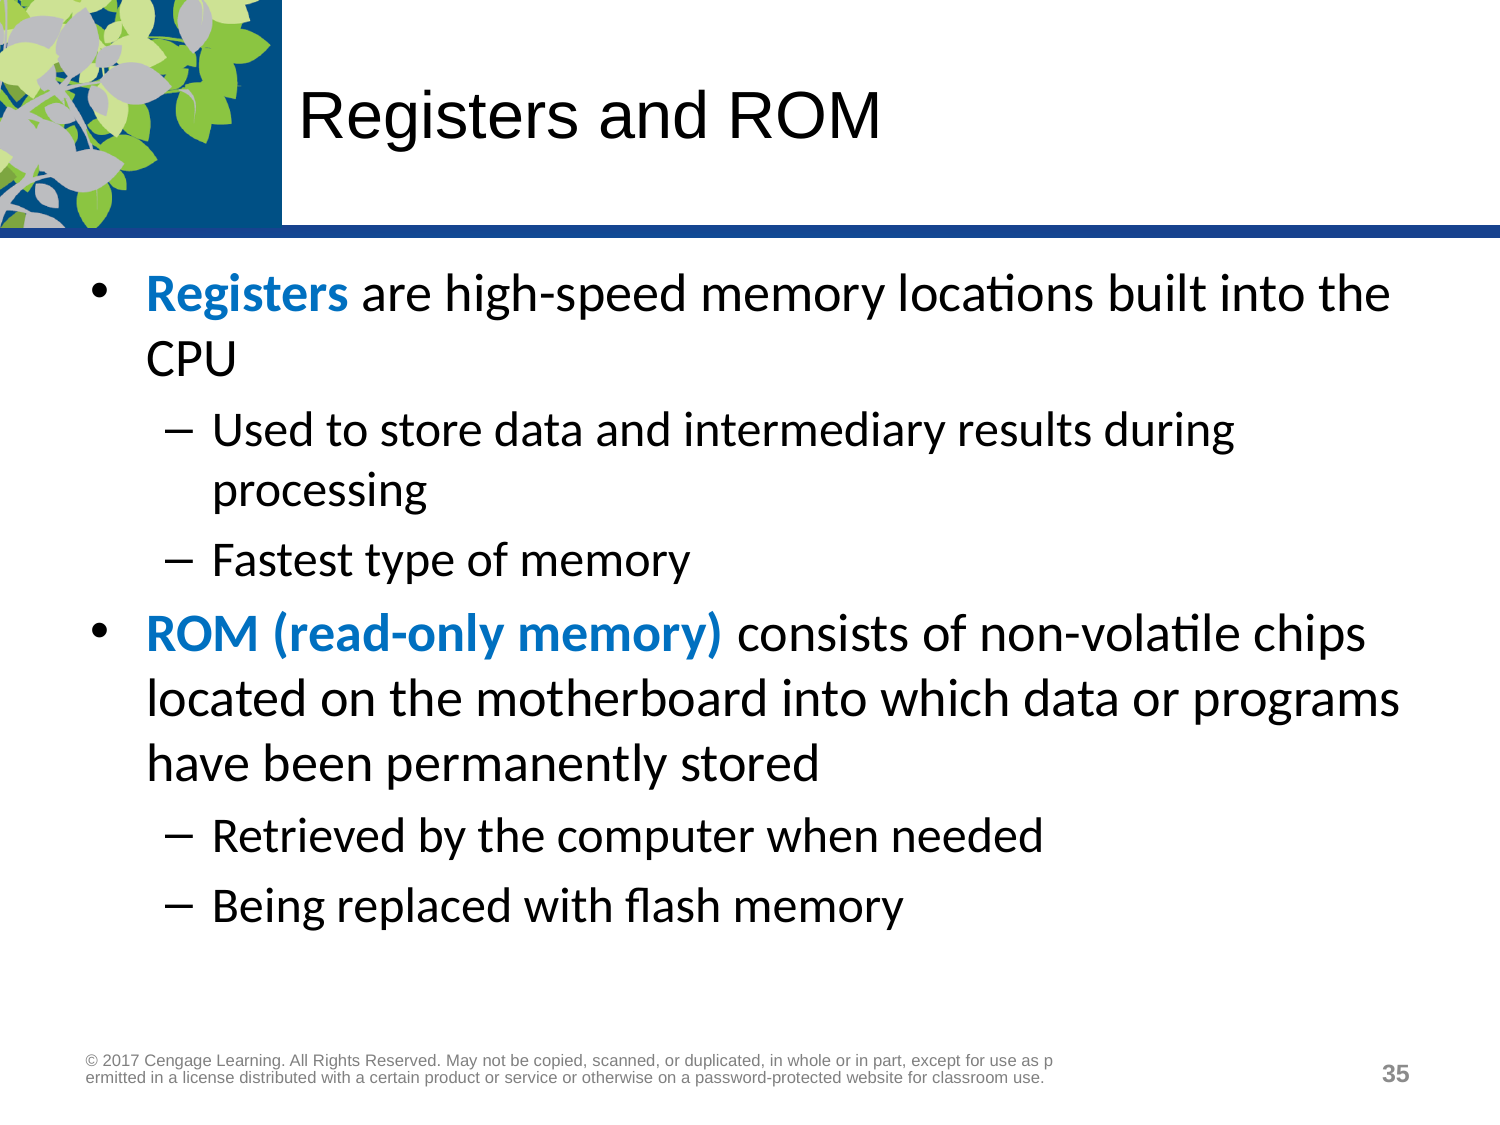

# Registers and ROM
Registers are high-speed memory locations built into the CPU
Used to store data and intermediary results during processing
Fastest type of memory
ROM (read-only memory) consists of non-volatile chips located on the motherboard into which data or programs have been permanently stored
Retrieved by the computer when needed
Being replaced with flash memory
© 2017 Cengage Learning. All Rights Reserved. May not be copied, scanned, or duplicated, in whole or in part, except for use as permitted in a license distributed with a certain product or service or otherwise on a password-protected website for classroom use.
35